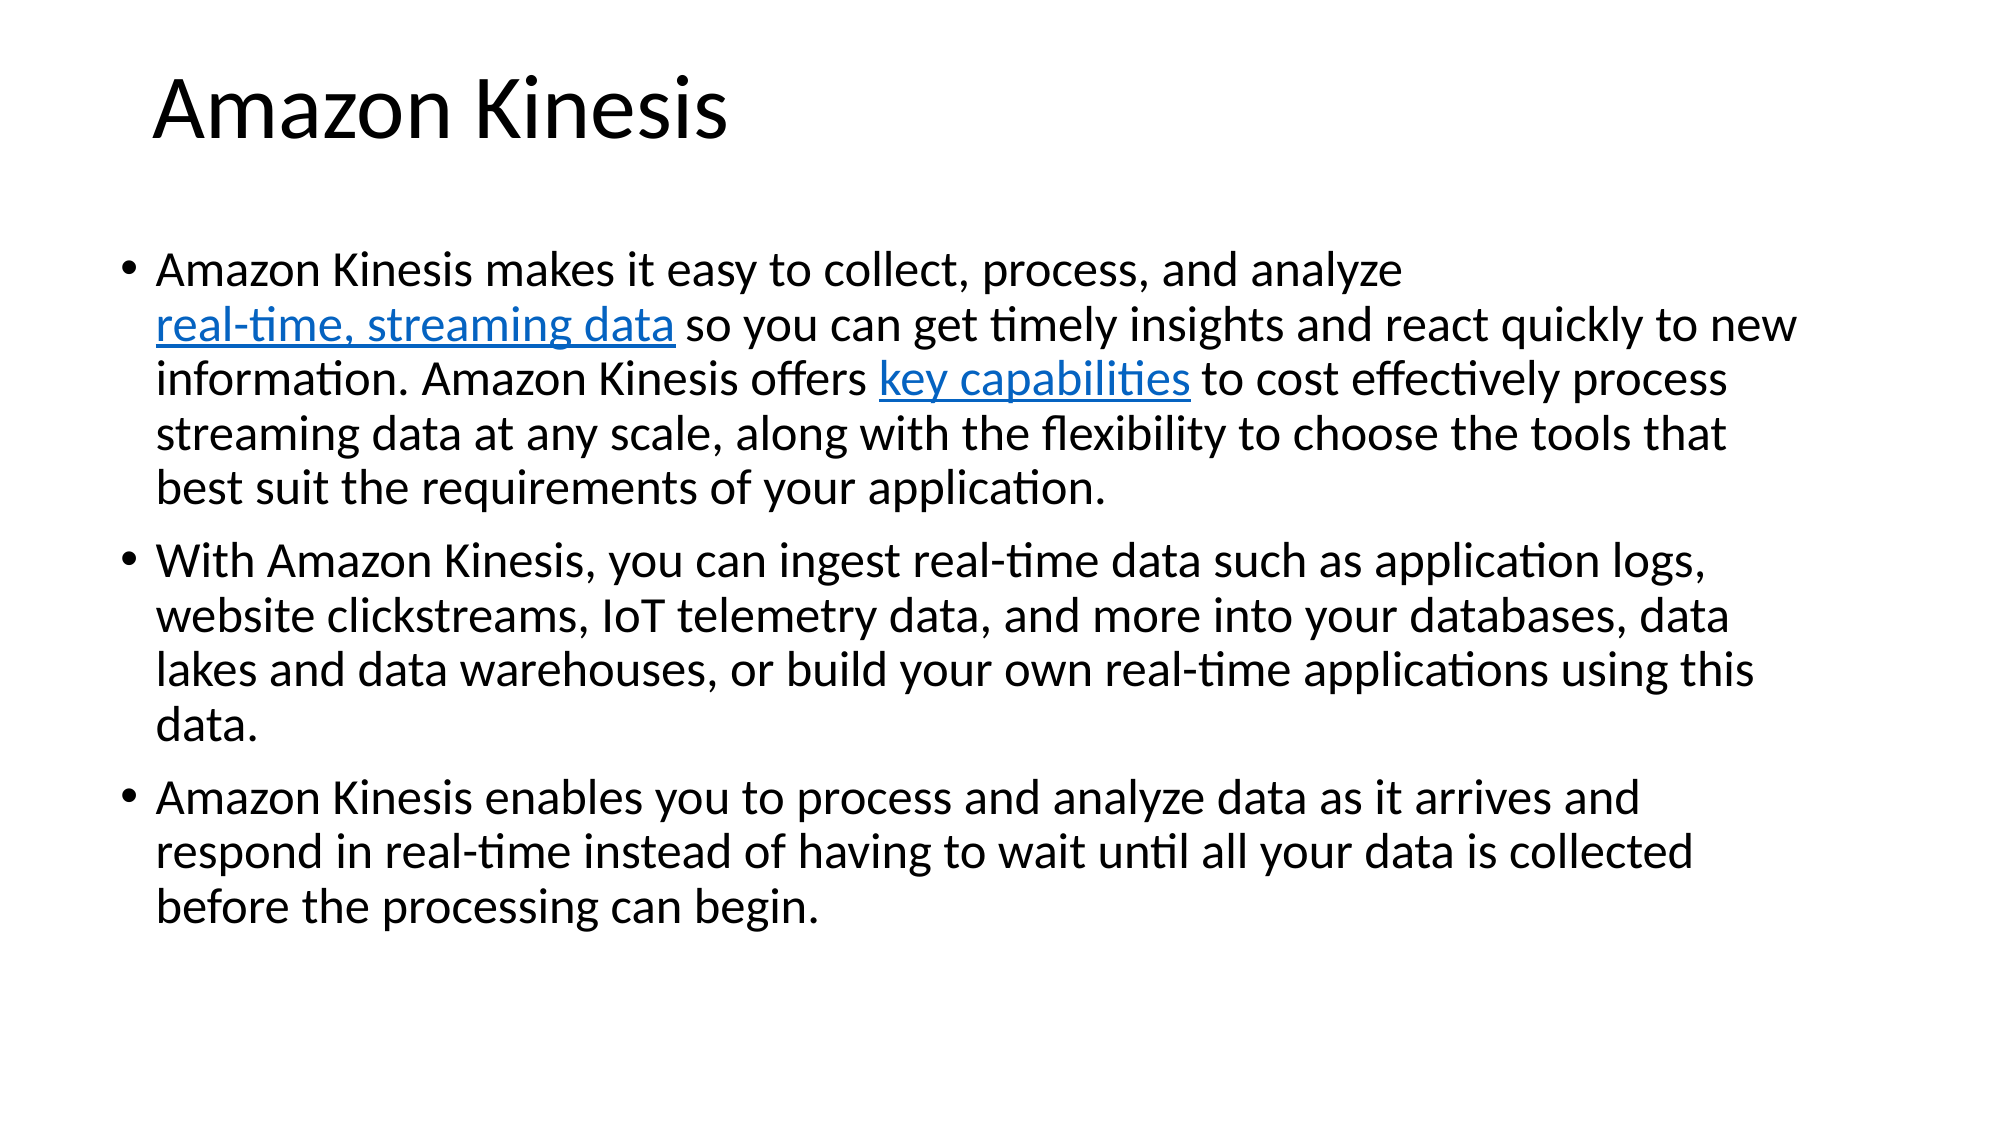

# Amazon Kinesis
Amazon Kinesis makes it easy to collect, process, and analyze real-time, streaming data so you can get timely insights and react quickly to new information. Amazon Kinesis offers key capabilities to cost effectively process streaming data at any scale, along with the flexibility to choose the tools that best suit the requirements of your application.
With Amazon Kinesis, you can ingest real-time data such as application logs, website clickstreams, IoT telemetry data, and more into your databases, data lakes and data warehouses, or build your own real-time applications using this data.
Amazon Kinesis enables you to process and analyze data as it arrives and respond in real-time instead of having to wait until all your data is collected before the processing can begin.